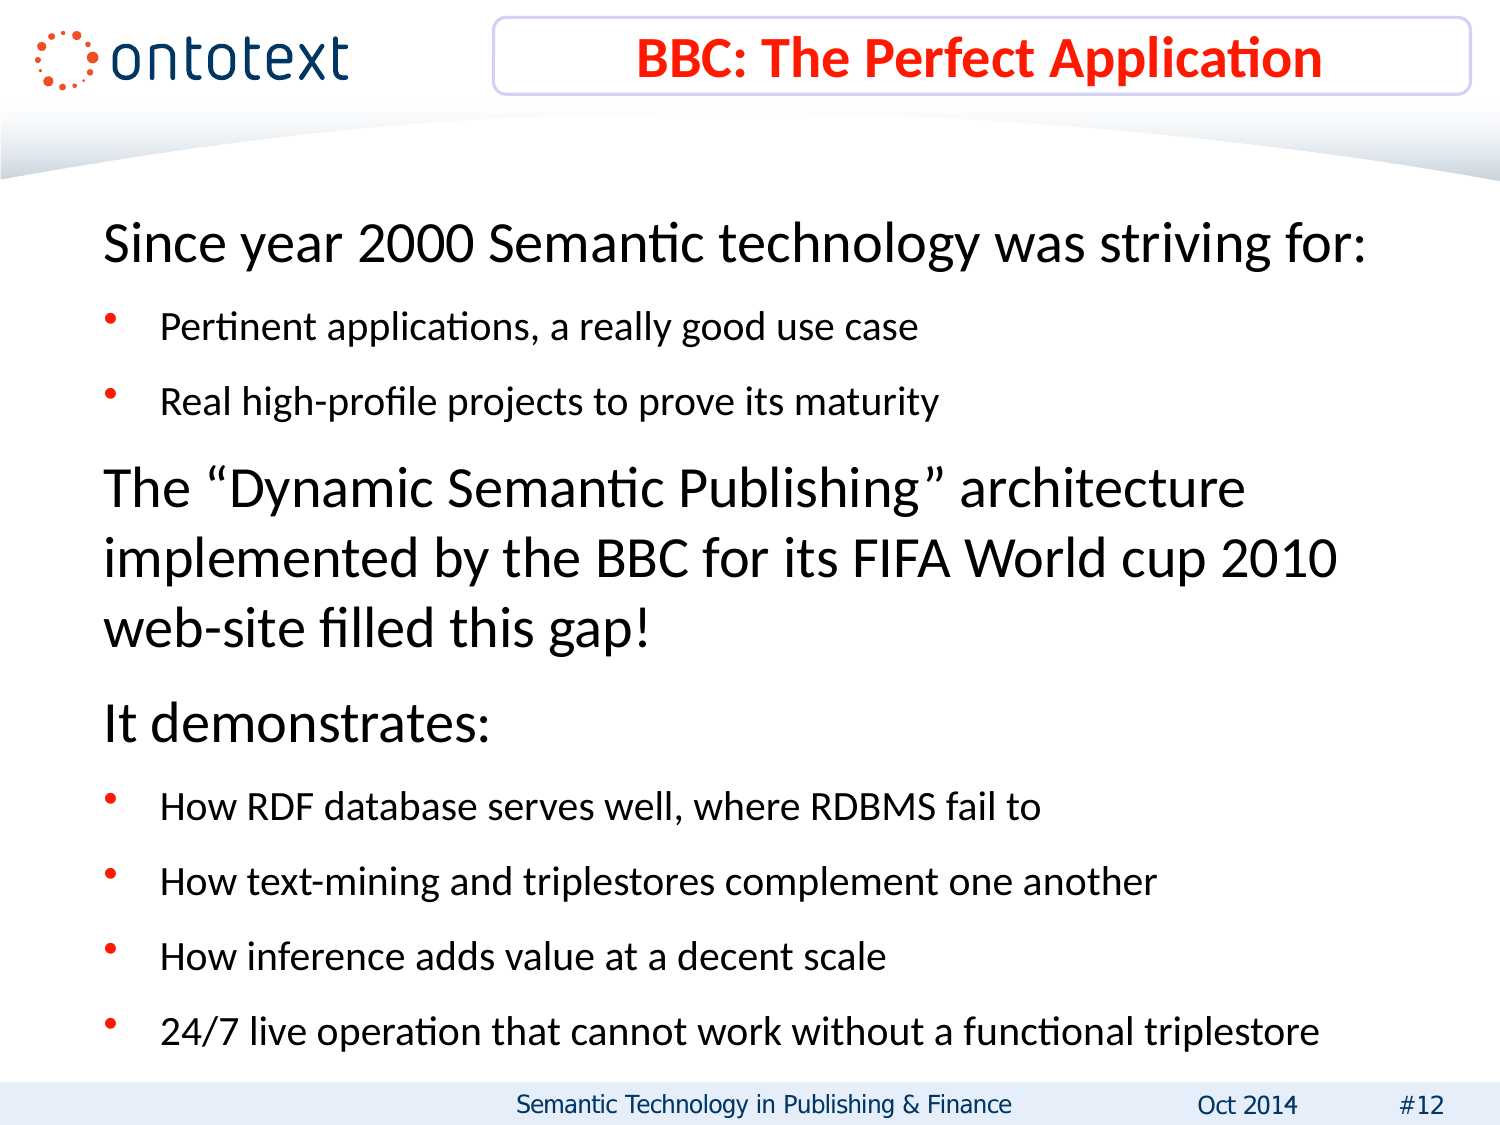

# BBC: The Perfect Application
Since year 2000 Semantic technology was striving for:
Pertinent applications, a really good use case
Real high-profile projects to prove its maturity
The “Dynamic Semantic Publishing” architecture implemented by the BBC for its FIFA World cup 2010 web-site filled this gap!
It demonstrates:
How RDF database serves well, where RDBMS fail to
How text-mining and triplestores complement one another
How inference adds value at a decent scale
24/7 live operation that cannot work without a functional triplestore

Semantic Technology in Publishing & Finance
Oct 2014
#12